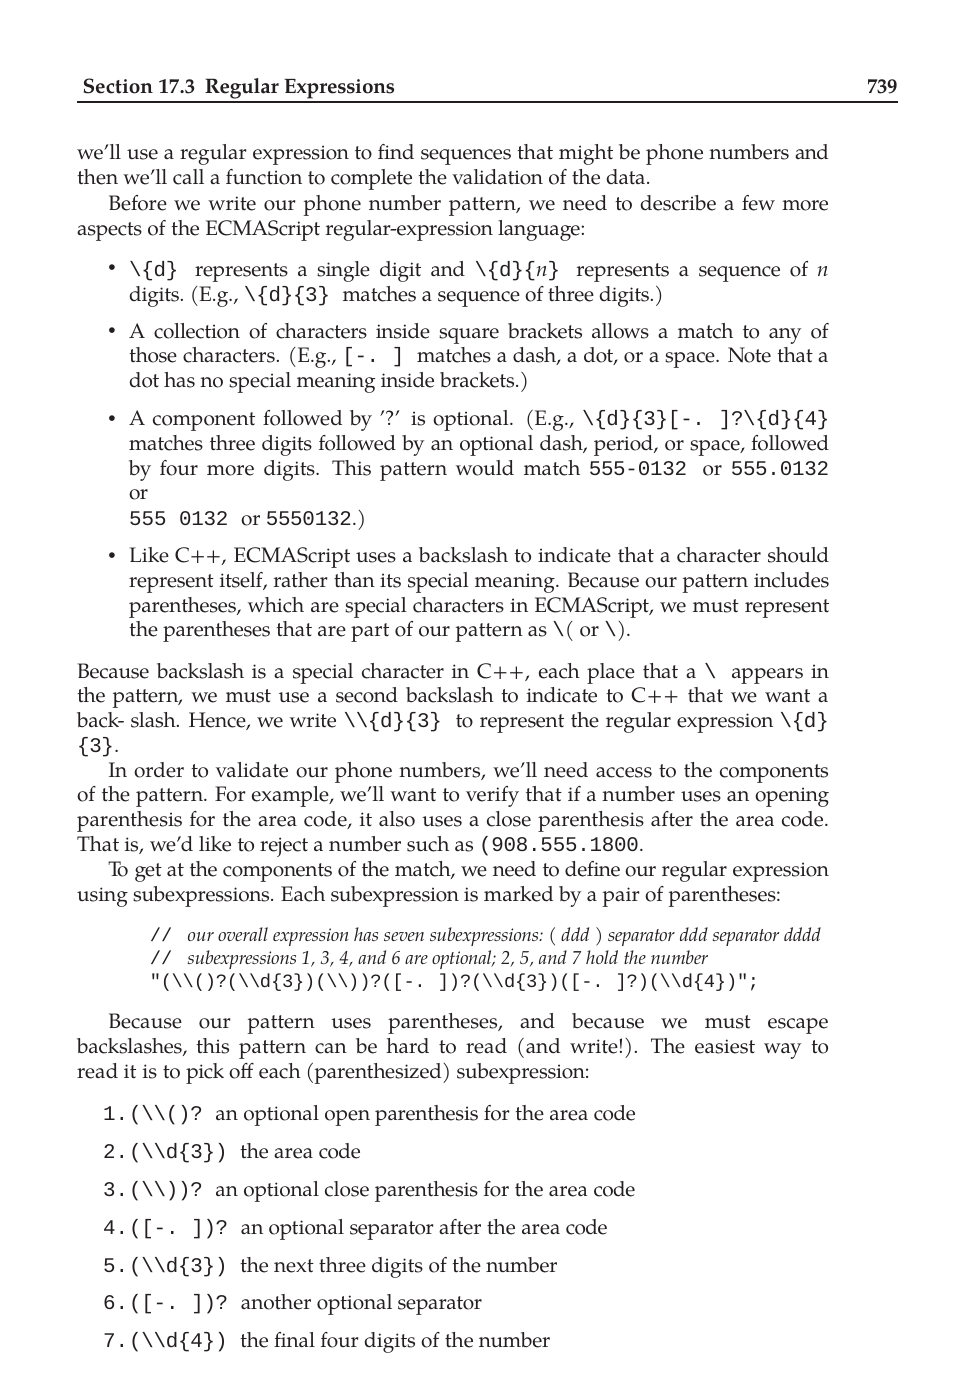

Section 17.3 Regular Expressions
739

we’ll use a regular expression to find sequences that might be phone numbers and then we’ll call a function to complete the validation of the data.
Before we write our phone number pattern, we need to describe a few more aspects of the ECMAScript regular-expression language:
\{d} represents a single digit and \{d}{n} represents a sequence of n digits. (E.g., \{d}{3} matches a sequence of three digits.)
A collection of characters inside square brackets allows a match to any of those characters. (E.g., [-. ] matches a dash, a dot, or a space. Note that a dot has no special meaning inside brackets.)
A component followed by ’?’ is optional. (E.g., \{d}{3}[-. ]?\{d}{4} matches three digits followed by an optional dash, period, or space, followed by four more digits. This pattern would match 555-0132 or 555.0132 or
555 0132 or 5550132.)
Like C++, ECMAScript uses a backslash to indicate that a character should represent itself, rather than its special meaning. Because our pattern includes parentheses, which are special characters in ECMAScript, we must represent the parentheses that are part of our pattern as \( or \).
Because backslash is a special character in C++, each place that a \ appears in the pattern, we must use a second backslash to indicate to C++ that we want a back- slash. Hence, we write \\{d}{3} to represent the regular expression \{d}{3}.
In order to validate our phone numbers, we’ll need access to the components of the pattern. For example, we’ll want to verify that if a number uses an opening parenthesis for the area code, it also uses a close parenthesis after the area code. That is, we’d like to reject a number such as (908.555.1800.
To get at the components of the match, we need to define our regular expression using subexpressions. Each subexpression is marked by a pair of parentheses:
// our overall expression has seven subexpressions: ( ddd ) separator ddd separator dddd
// subexpressions 1, 3, 4, and 6 are optional; 2, 5, and 7 hold the number
"(\\()?(\\d{3})(\\))?([-. ])?(\\d{3})([-. ]?)(\\d{4})";

Because our pattern uses parentheses, and because we must escape backslashes, this pattern can be hard to read (and write!). The easiest way to read it is to pick off each (parenthesized) subexpression:
(\\()? an optional open parenthesis for the area code
(\\d{3}) the area code
(\\))? an optional close parenthesis for the area code
([-. ])? an optional separator after the area code
(\\d{3}) the next three digits of the number
([-. ])? another optional separator
(\\d{4}) the final four digits of the number